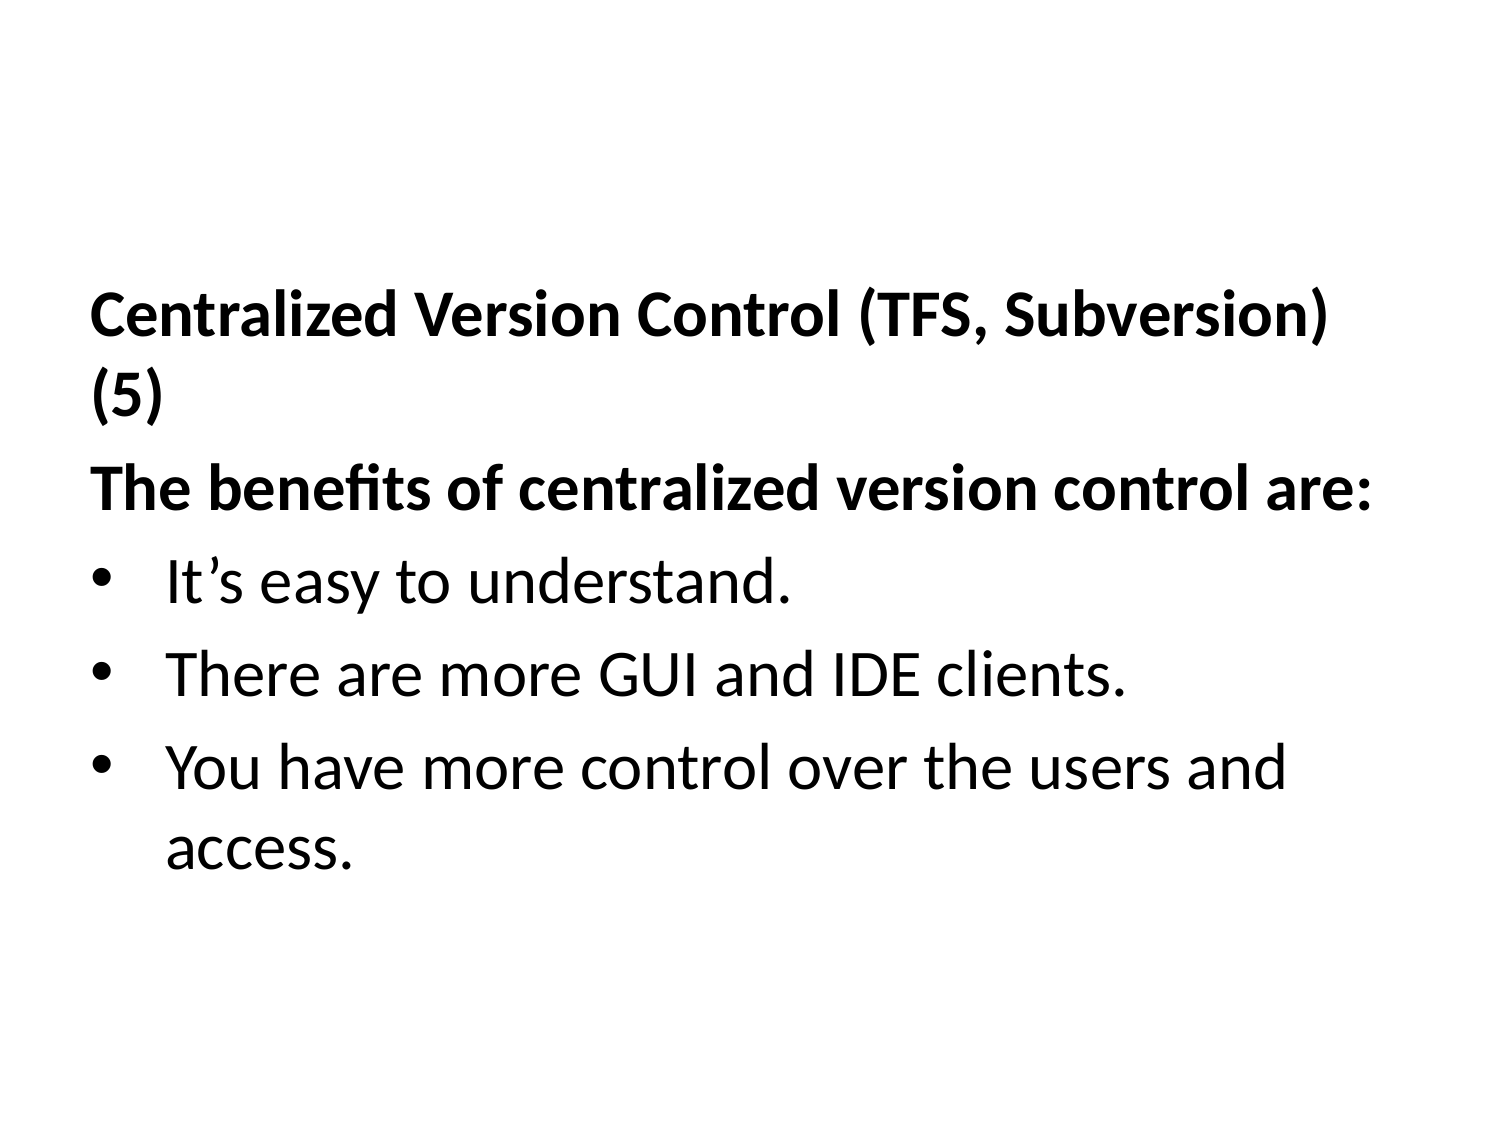

Centralized Version Control (TFS, Subversion) (5)
The benefits of centralized version control are:
It’s easy to understand.
There are more GUI and IDE clients.
You have more control over the users and access.